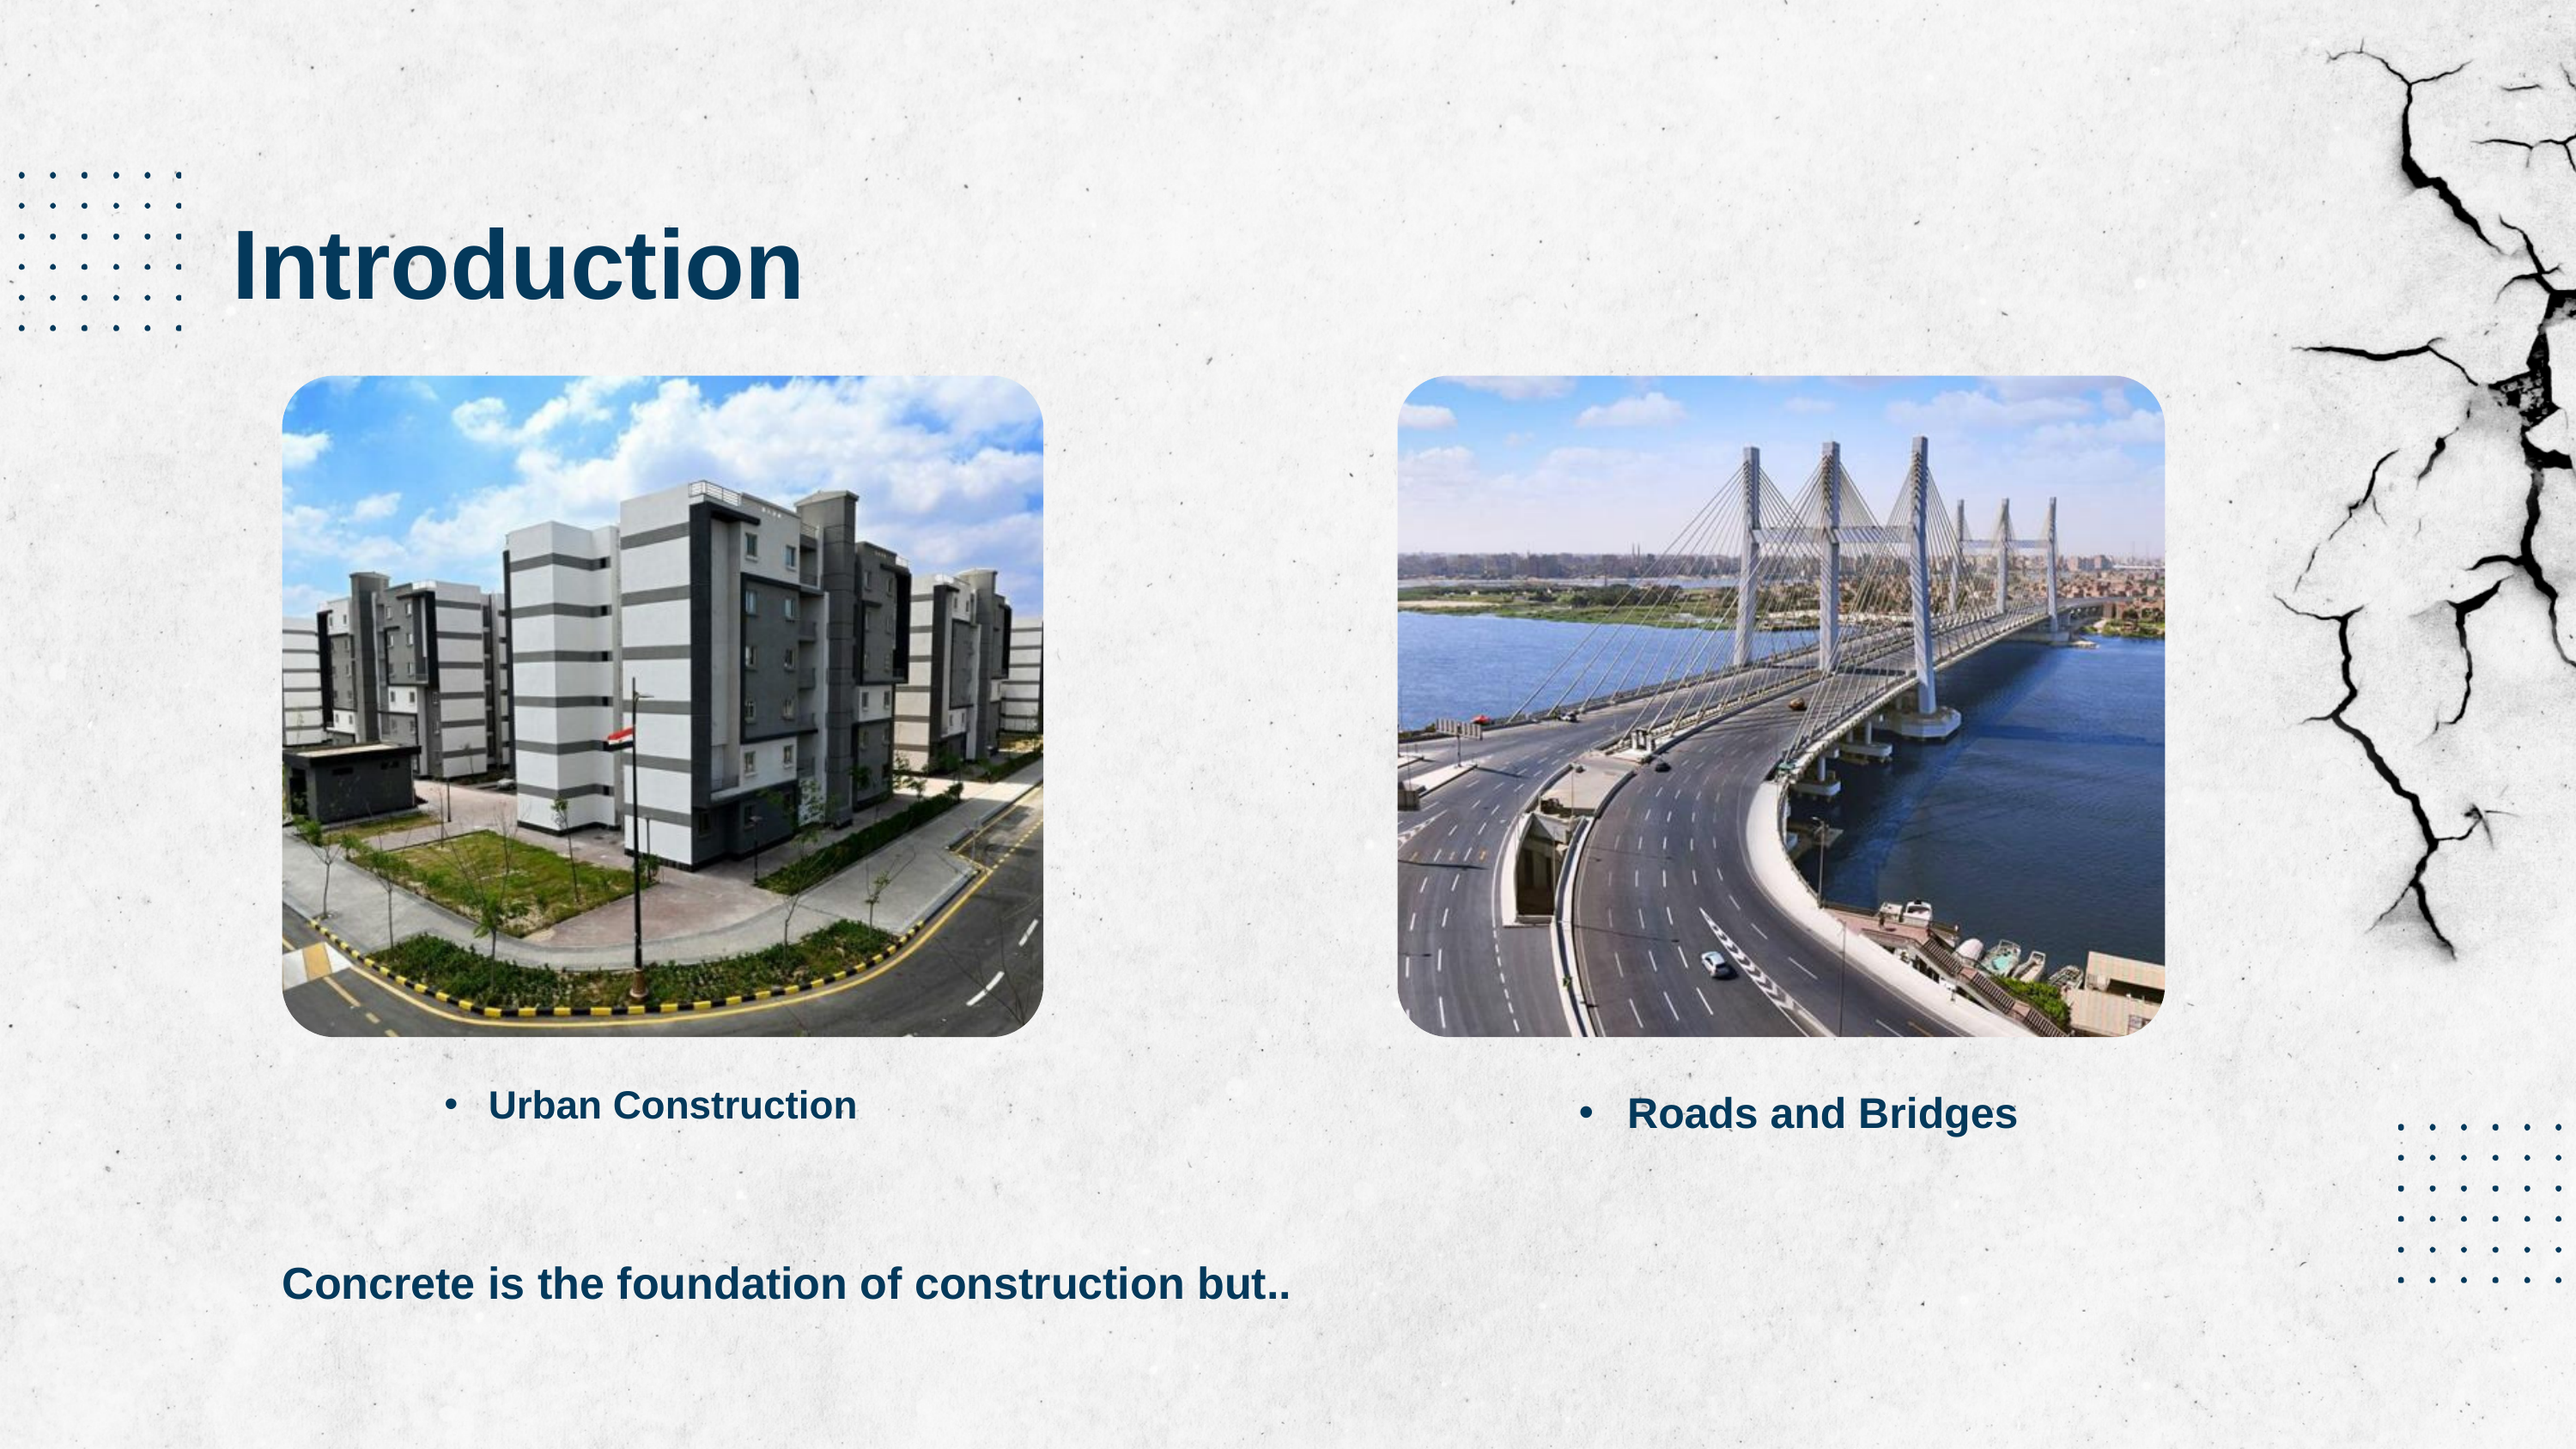

Introduction

 Urban Construction
 Roads and Bridges

Concrete is the foundation of construction but..